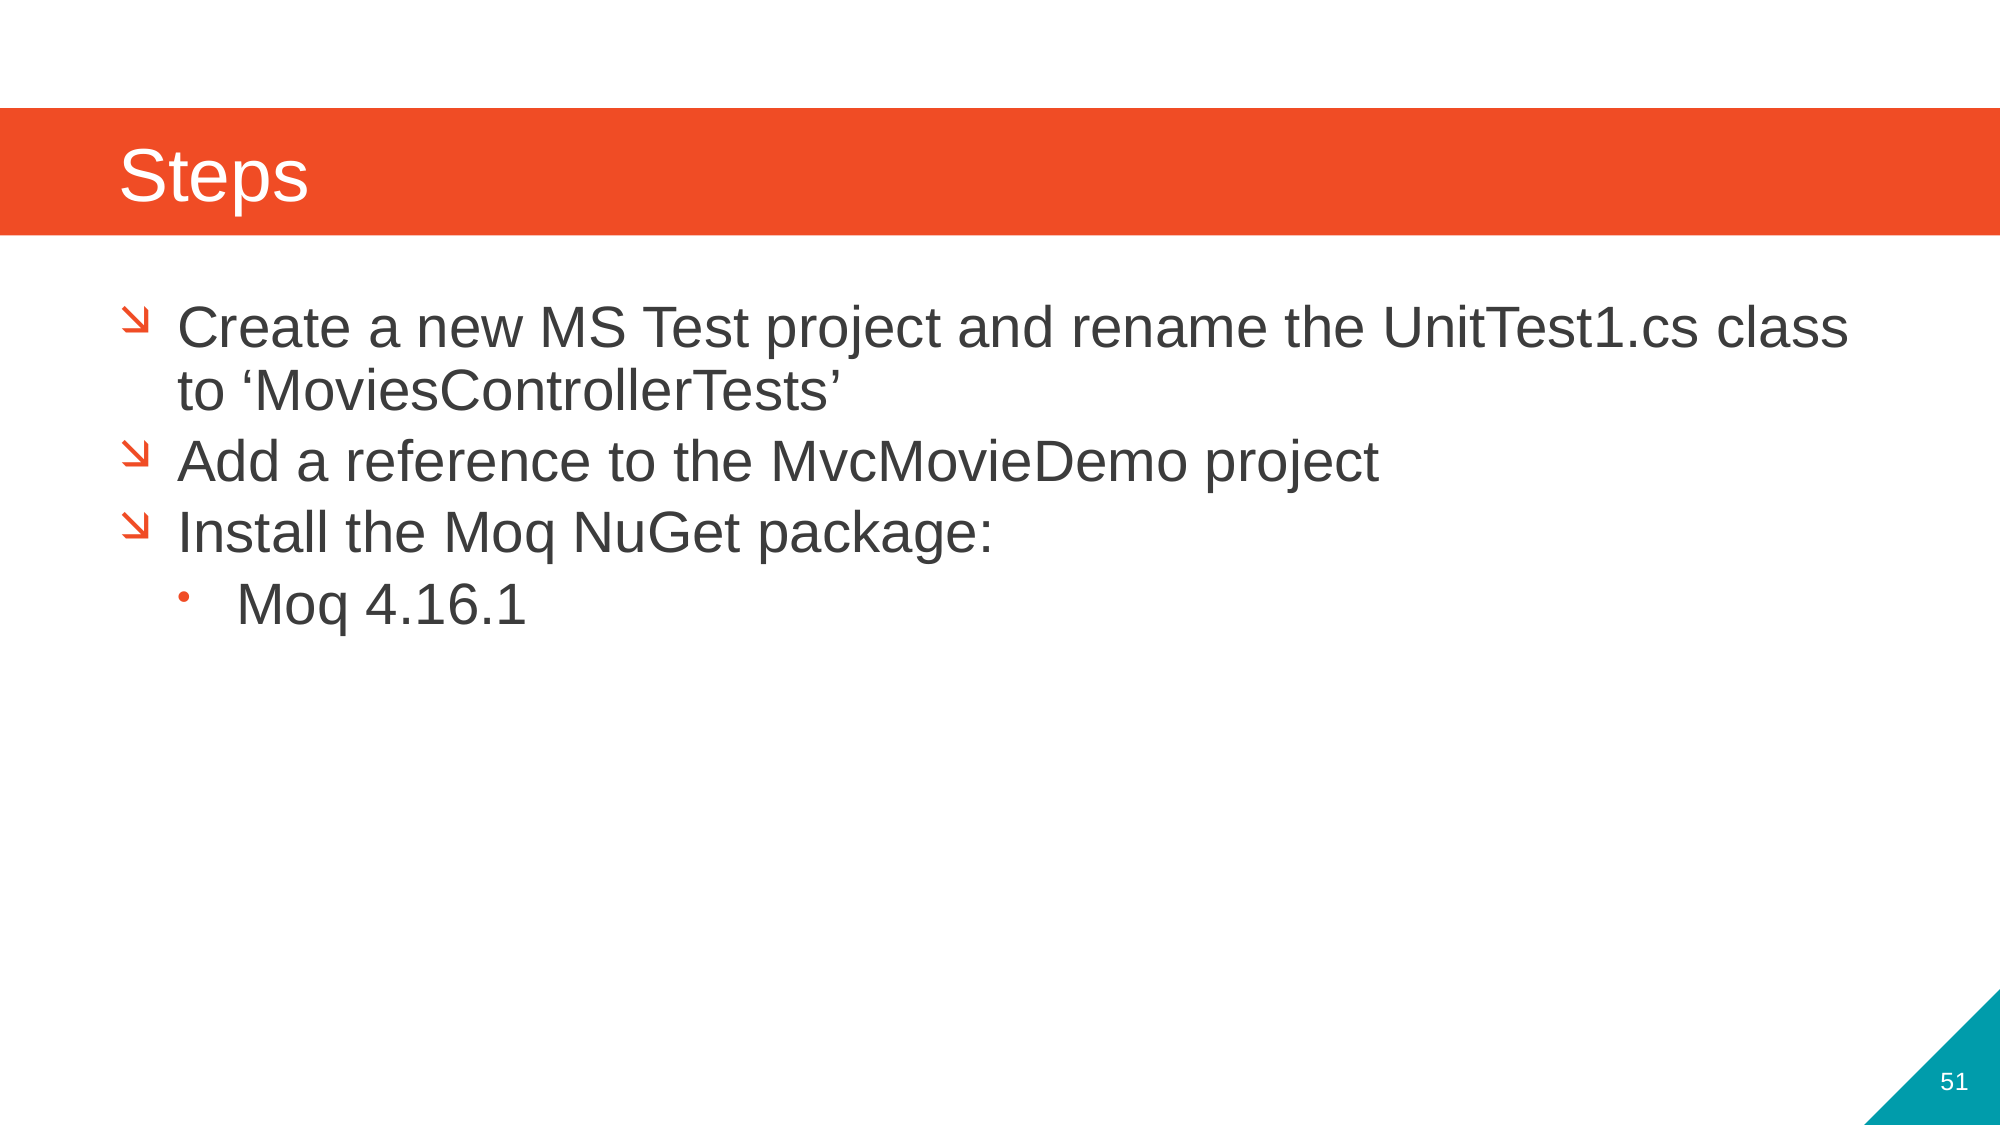

# Steps
Create a new MS Test project and rename the UnitTest1.cs class to ‘MoviesControllerTests’
Add a reference to the MvcMovieDemo project
Install the Moq NuGet package:
Moq 4.16.1

51